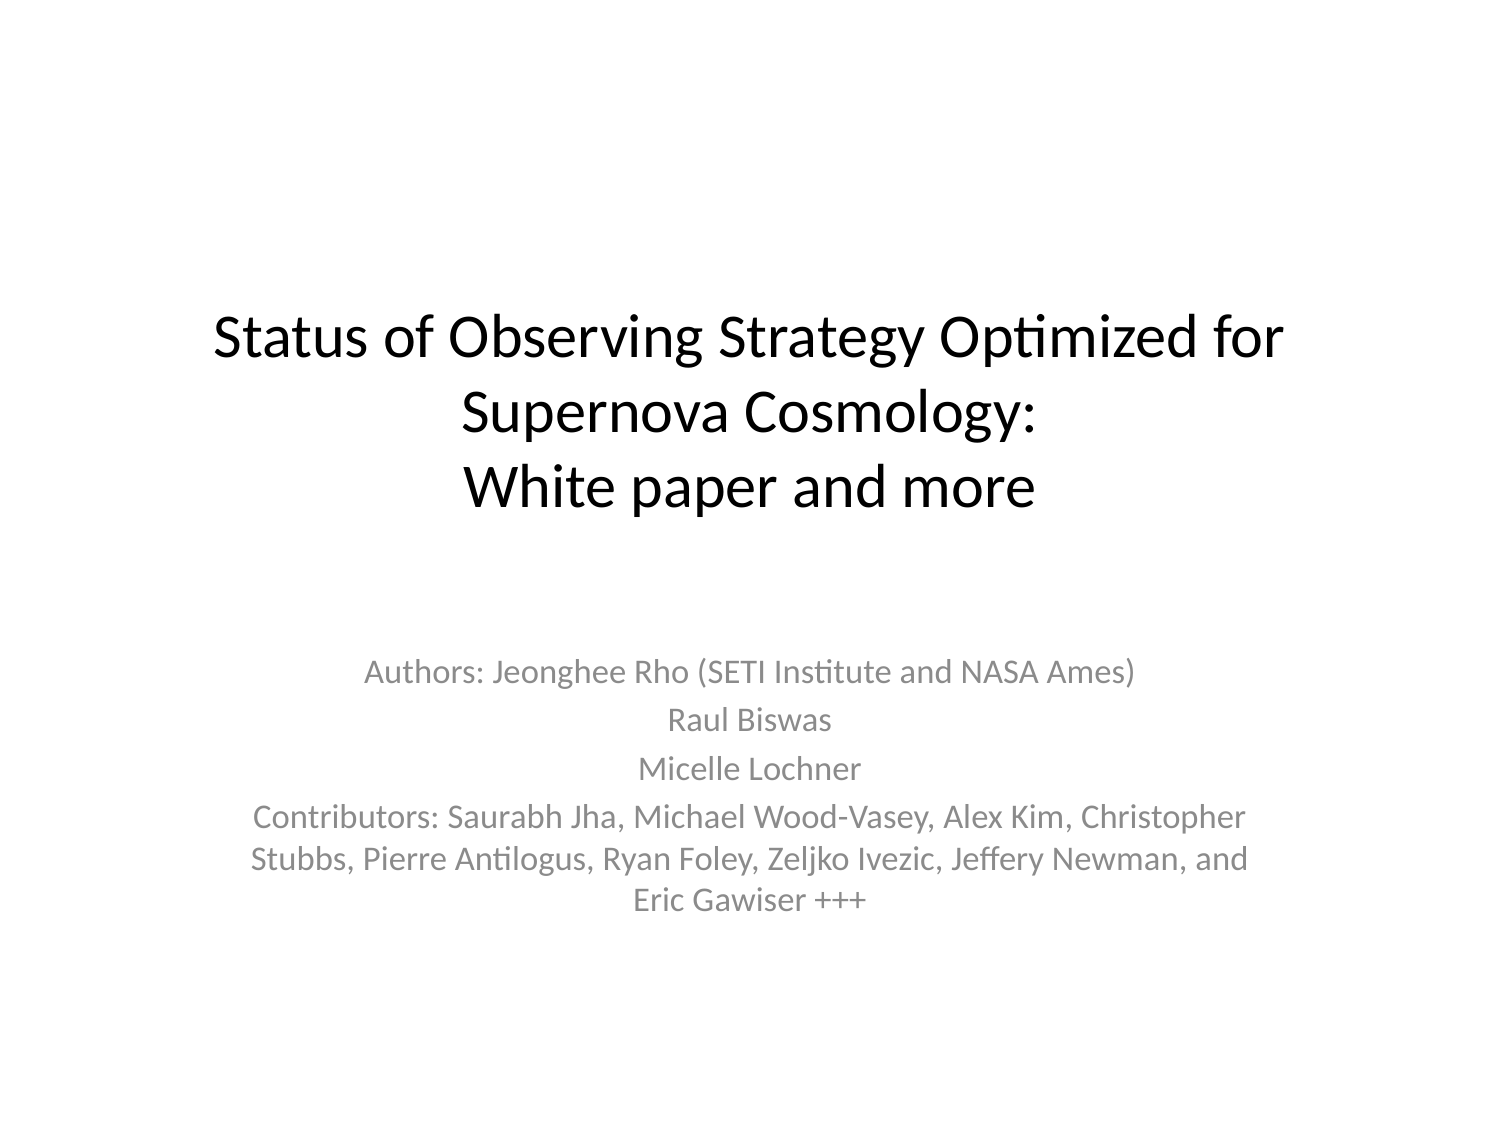

# Status of Observing Strategy Optimized for Supernova Cosmology: White paper and more
Authors: Jeonghee Rho (SETI Institute and NASA Ames)
Raul Biswas
Micelle Lochner
Contributors: Saurabh Jha, Michael Wood-Vasey, Alex Kim, Christopher Stubbs, Pierre Antilogus, Ryan Foley, Zeljko Ivezic, Jeffery Newman, and Eric Gawiser +++